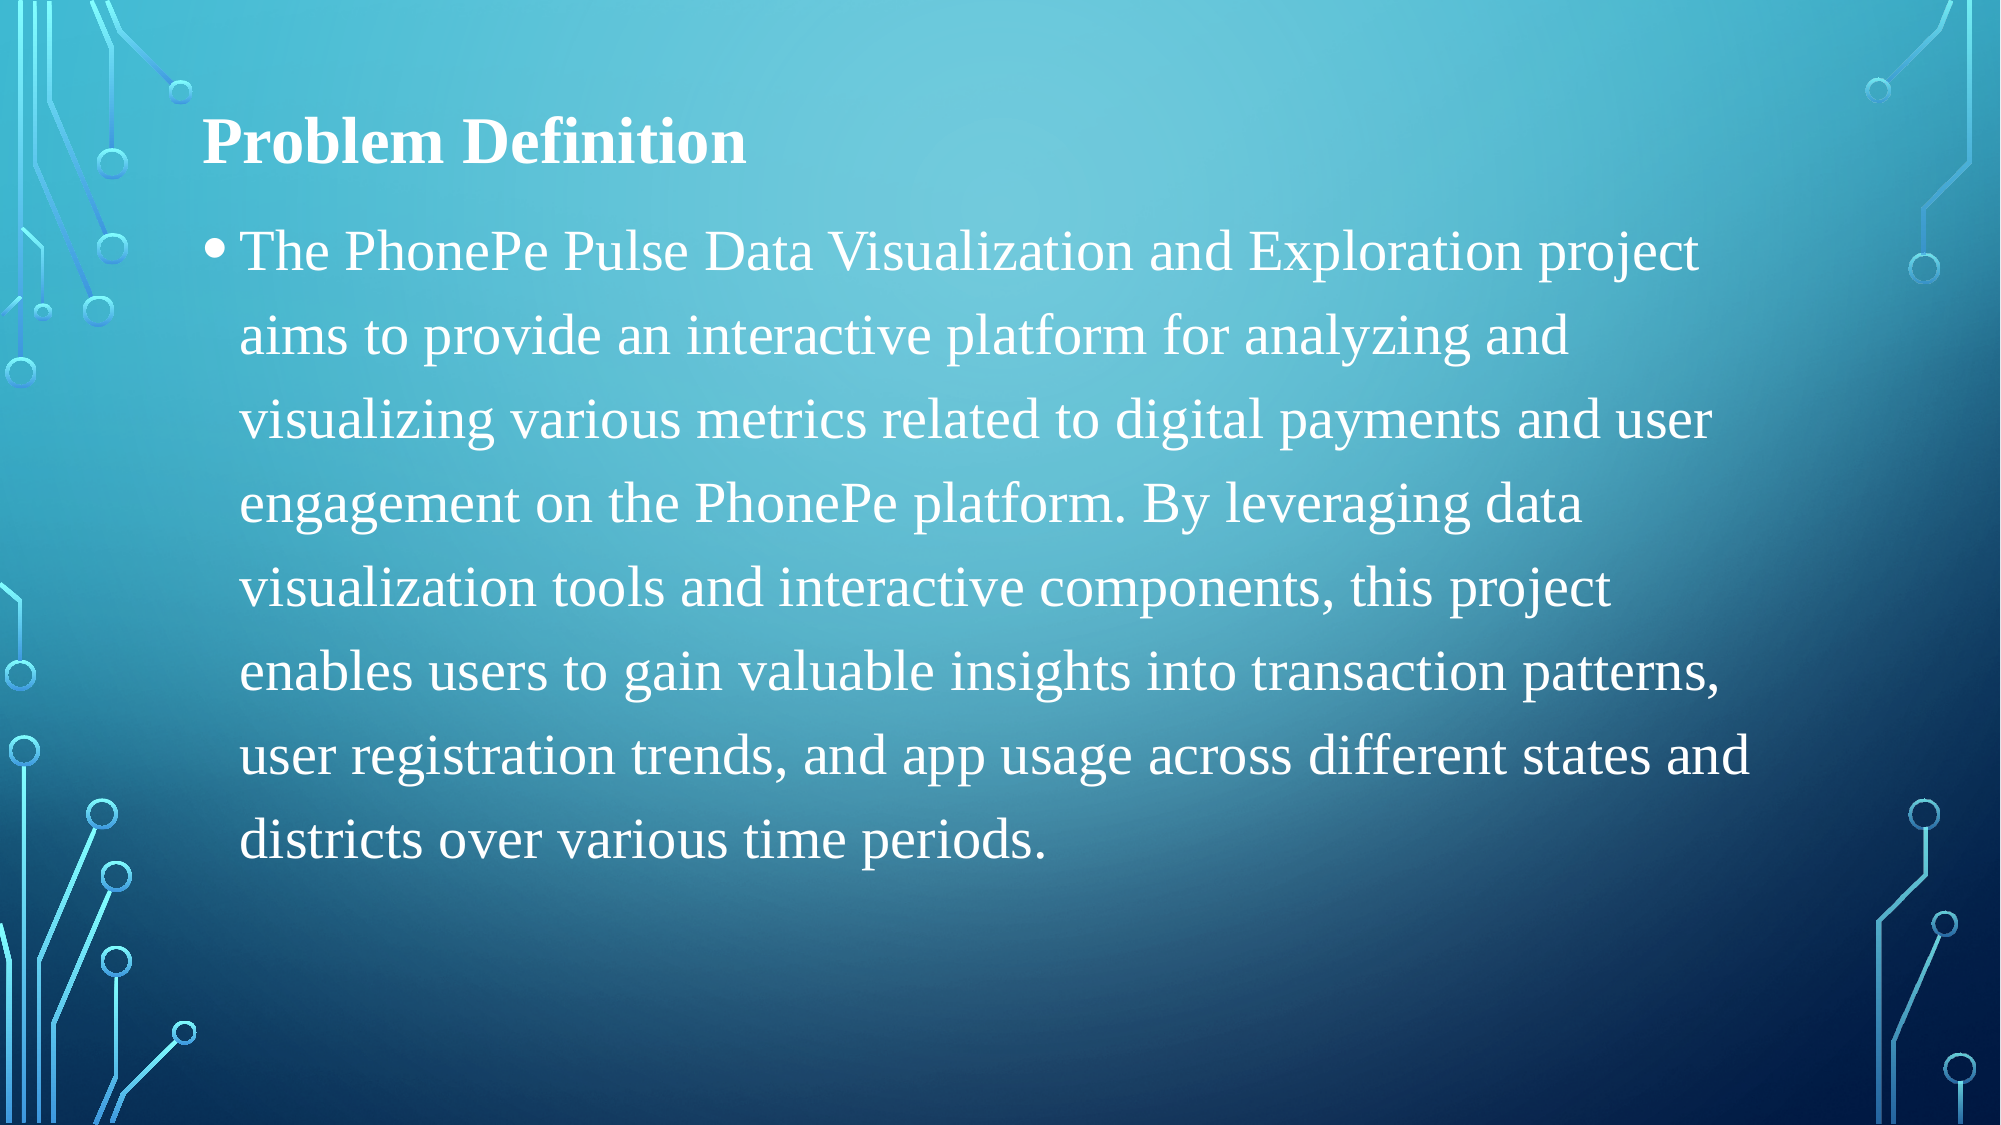

Problem Definition
The PhonePe Pulse Data Visualization and Exploration project aims to provide an interactive platform for analyzing and visualizing various metrics related to digital payments and user engagement on the PhonePe platform. By leveraging data visualization tools and interactive components, this project enables users to gain valuable insights into transaction patterns, user registration trends, and app usage across different states and districts over various time periods.